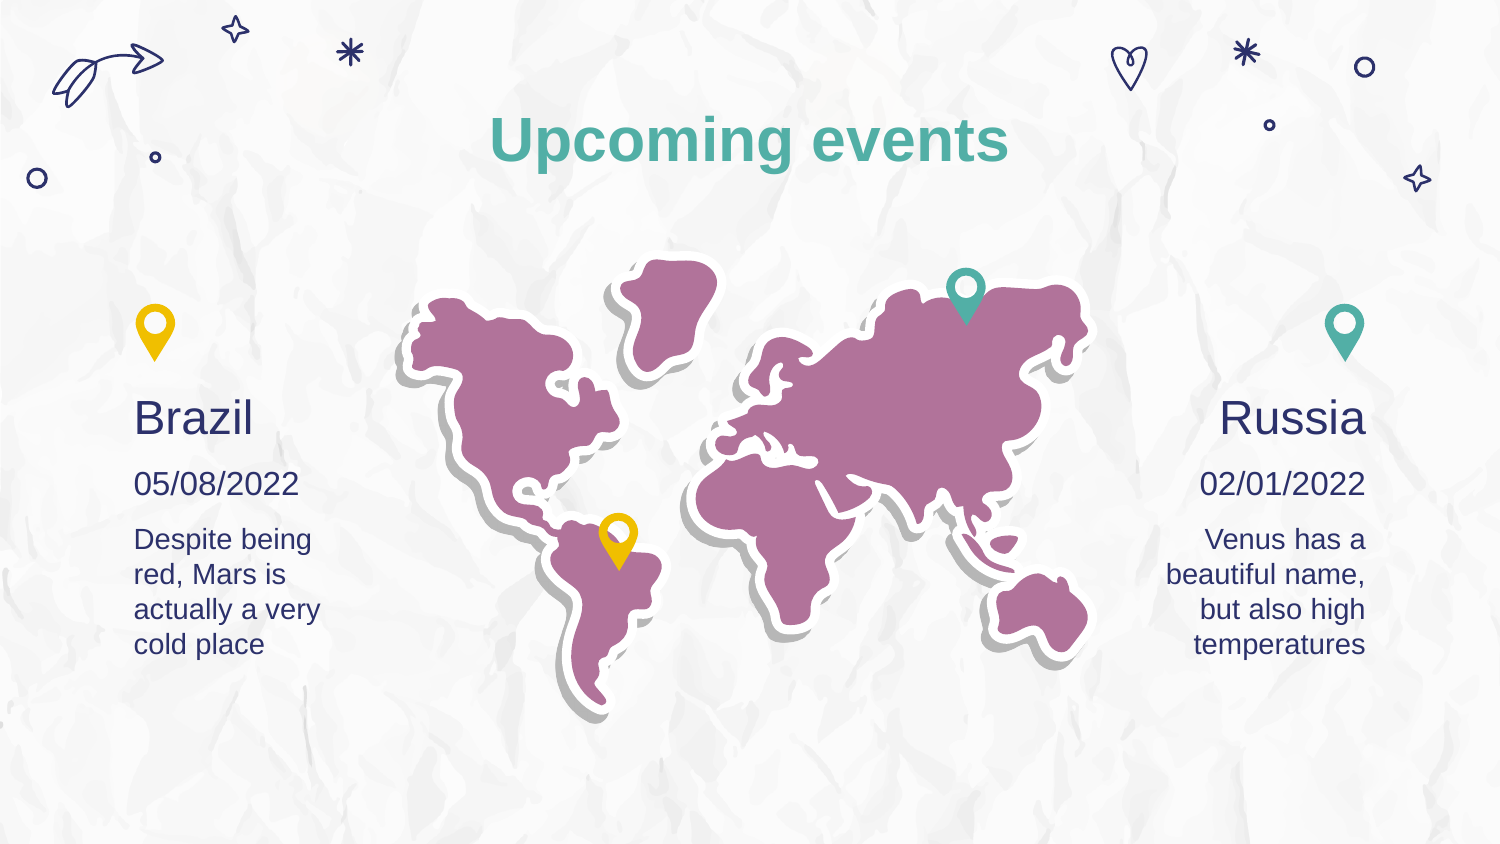

# Upcoming events

Brazil
Russia
05/08/2022
02/01/2022

Despite being red, Mars is actually a very cold place
Venus has a beautiful name, but also high temperatures